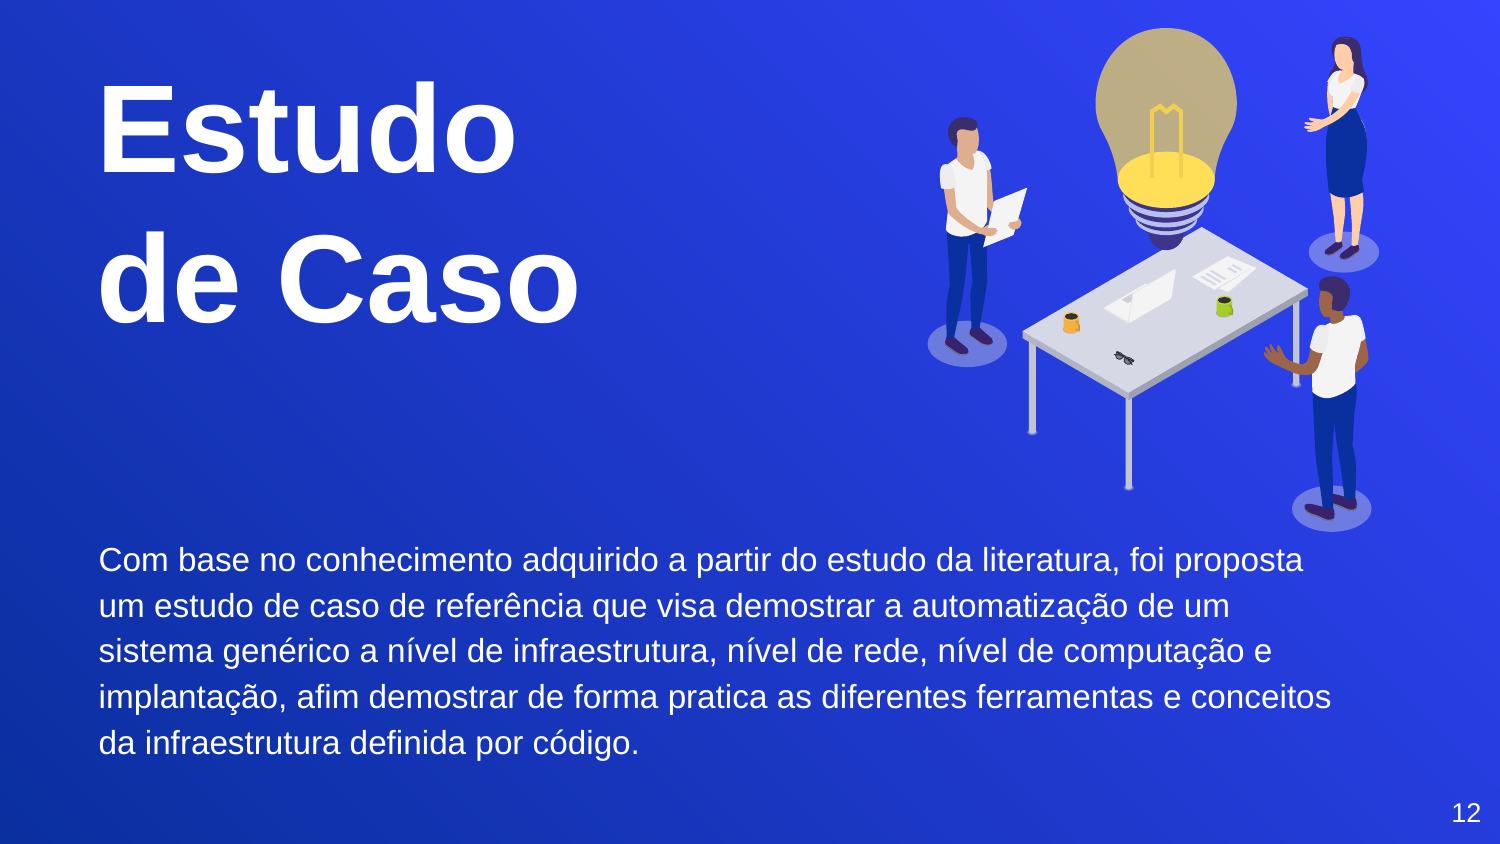

Estudo de Caso
Com base no conhecimento adquirido a partir do estudo da literatura, foi proposta um estudo de caso de referência que visa demostrar a automatização de um sistema genérico a nível de infraestrutura, nível de rede, nível de computação e implantação, afim demostrar de forma pratica as diferentes ferramentas e conceitos da infraestrutura definida por código.

12